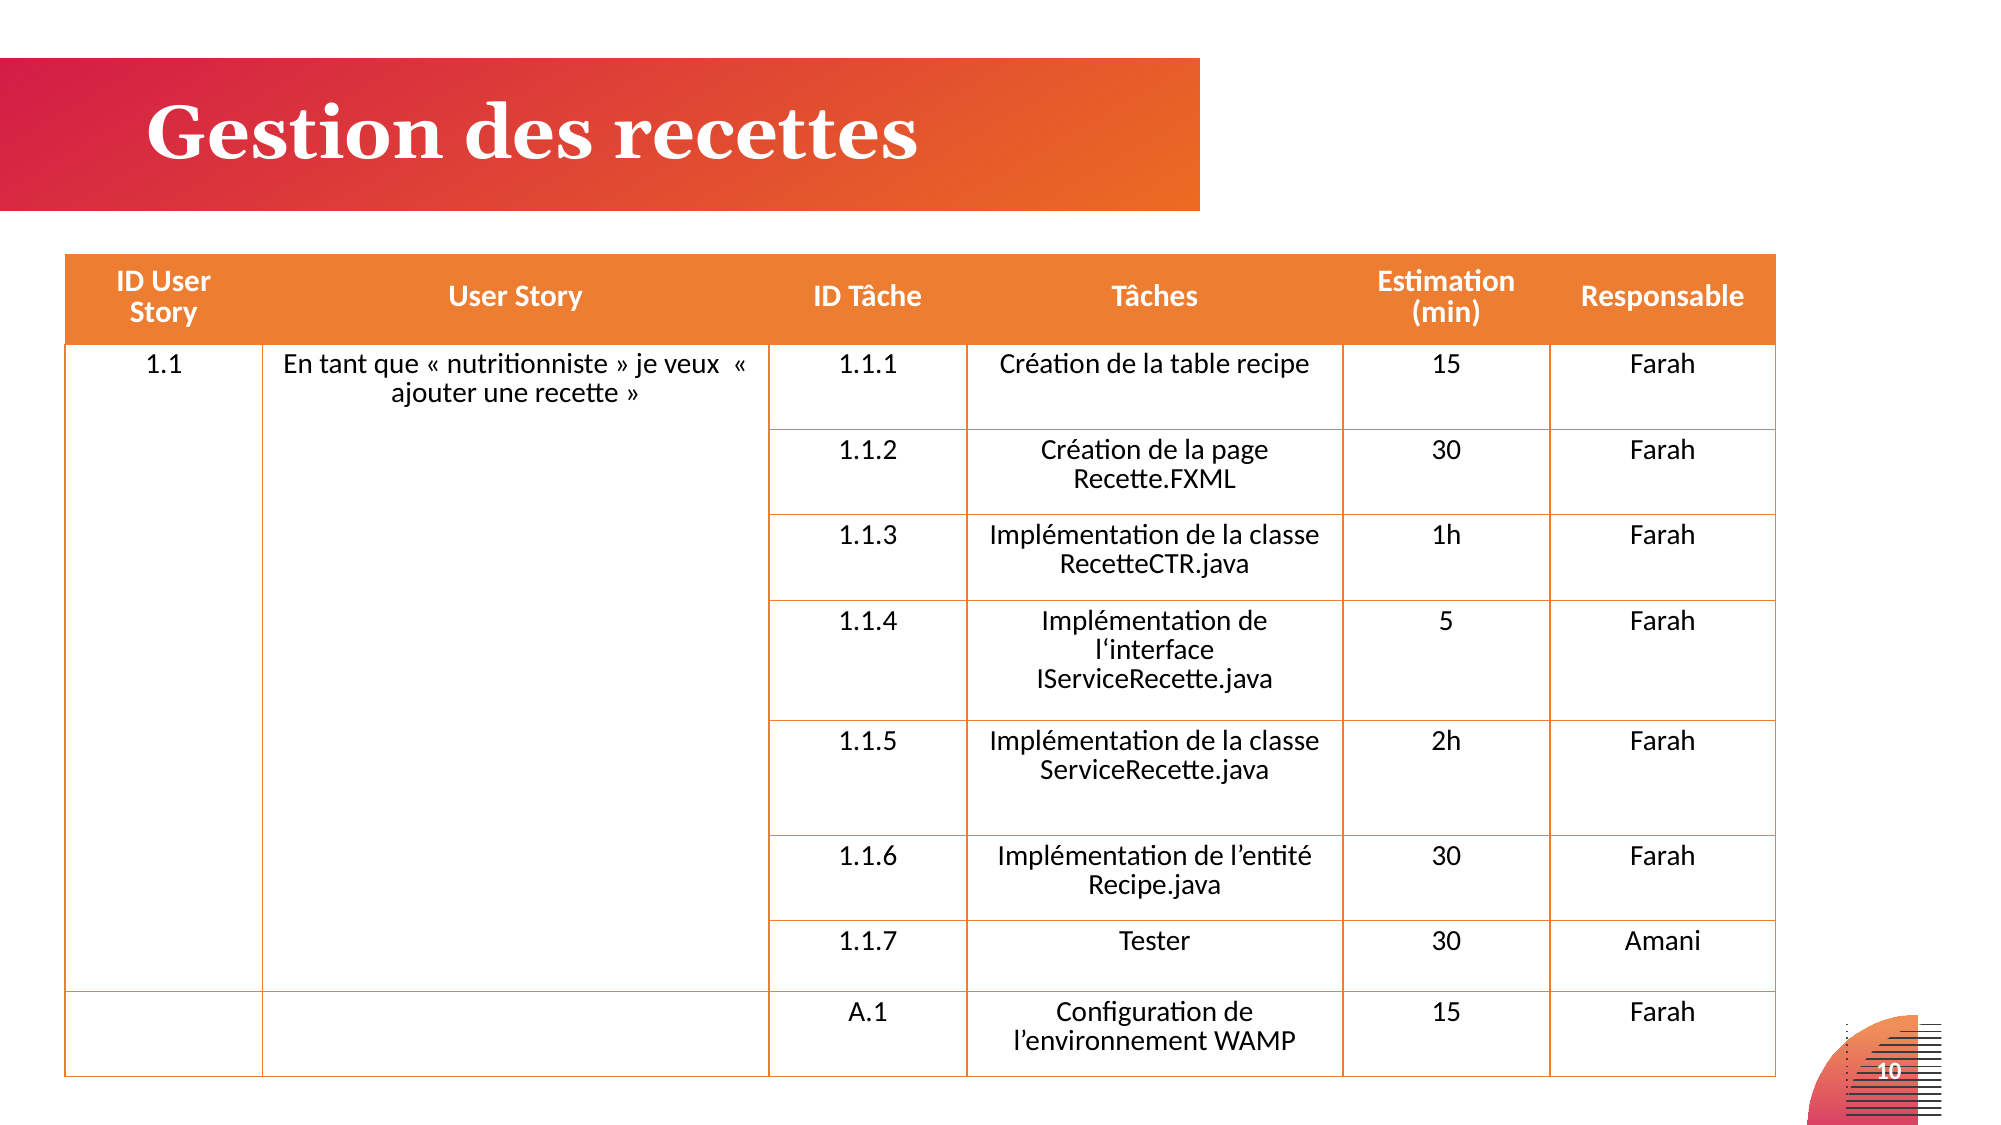

# Gestion des recettes
| ID User Story | User Story | ID Tâche | Tâches | Estimation (min) | Responsable |
| --- | --- | --- | --- | --- | --- |
| 1.1 | En tant que « nutritionniste » je veux « ajouter une recette » | 1.1.1 | Création de la table recipe | 15 | Farah |
|  |  | 1.1.2 | Création de la page Recette.FXML | 30 | Farah |
|  |  | 1.1.3 | Implémentation de la classe RecetteCTR.java | 1h | Farah |
|  |  | 1.1.4 | Implémentation de l‘interface IServiceRecette.java | 5 | Farah |
|  |  | 1.1.5 | Implémentation de la classe ServiceRecette.java | 2h | Farah |
|  |  | 1.1.6 | Implémentation de l’entité Recipe.java | 30 | Farah |
|  |  | 1.1.7 | Tester | 30 | Amani |
|  |  | A.1 | Configuration de l’environnement WAMP | 15 | Farah |
10